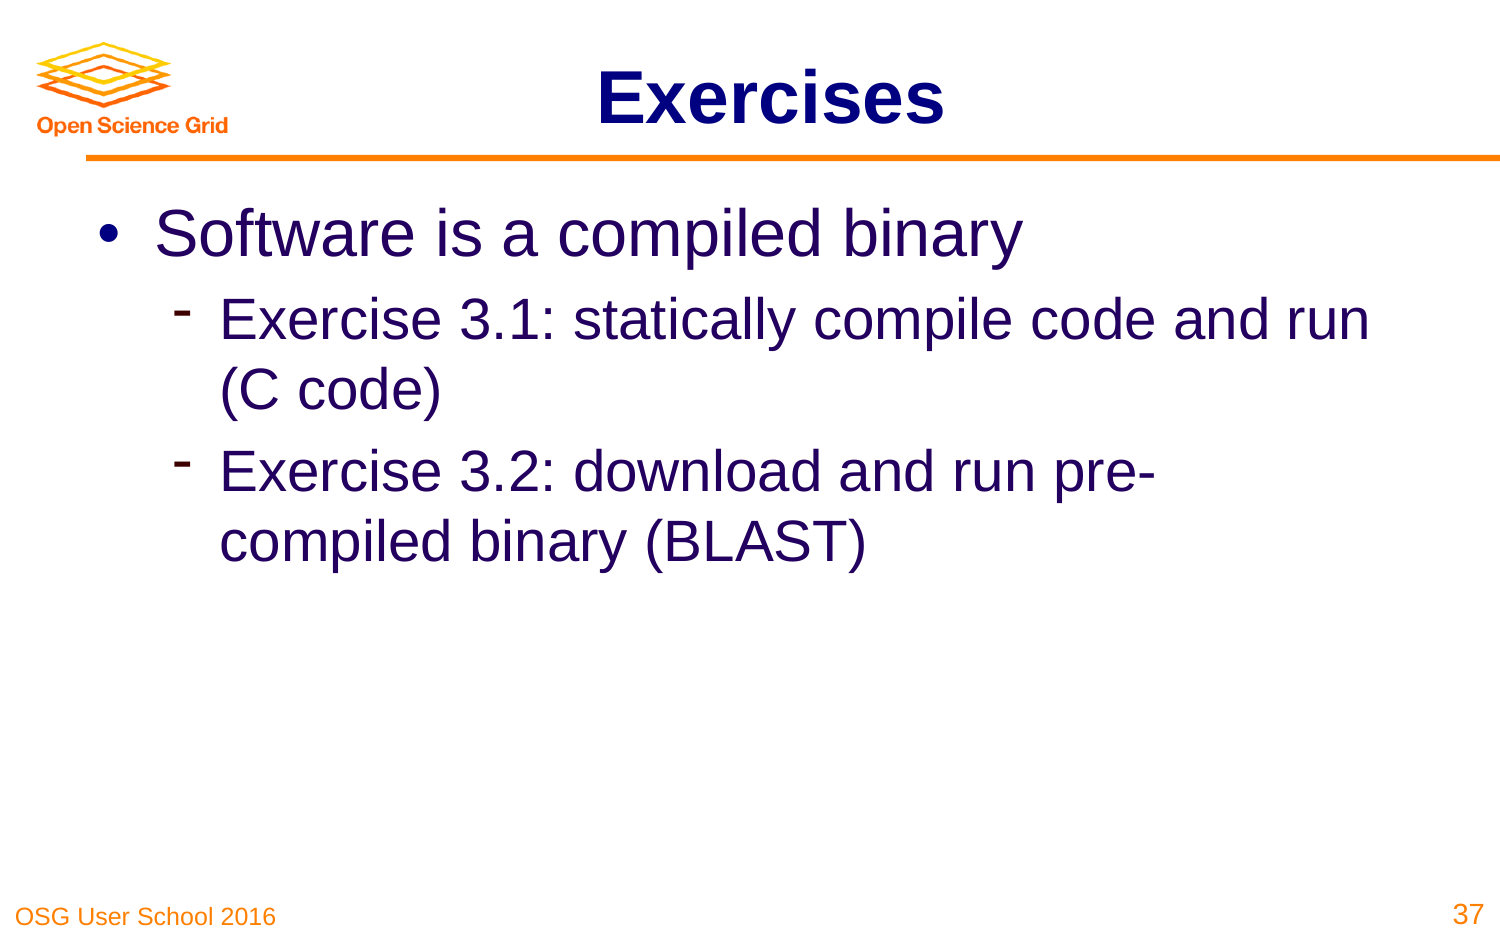

# Exercises
Software is a compiled binary
Exercise 3.1: statically compile code and run (C code)
Exercise 3.2: download and run pre-compiled binary (BLAST)
37